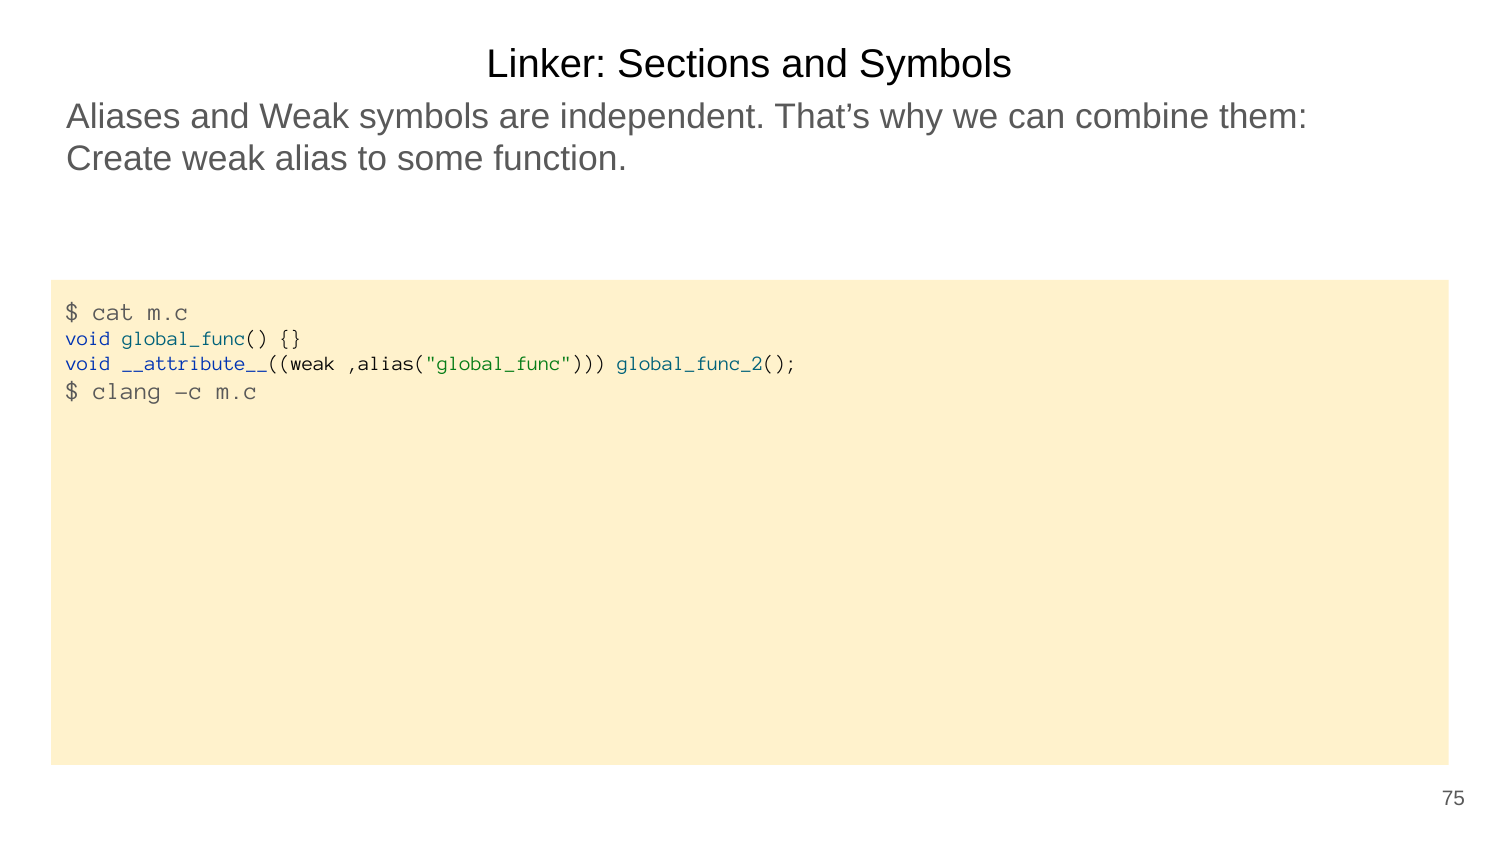

Linker: Sections and Symbols
Aliases and Weak symbols are independent. That’s why we can combine them:
Create weak alias to some function.

$ cat m.c
void global_func() {}
void __attribute__((weak ,alias("global_func"))) global_func_2();
$ clang -c m.c

75